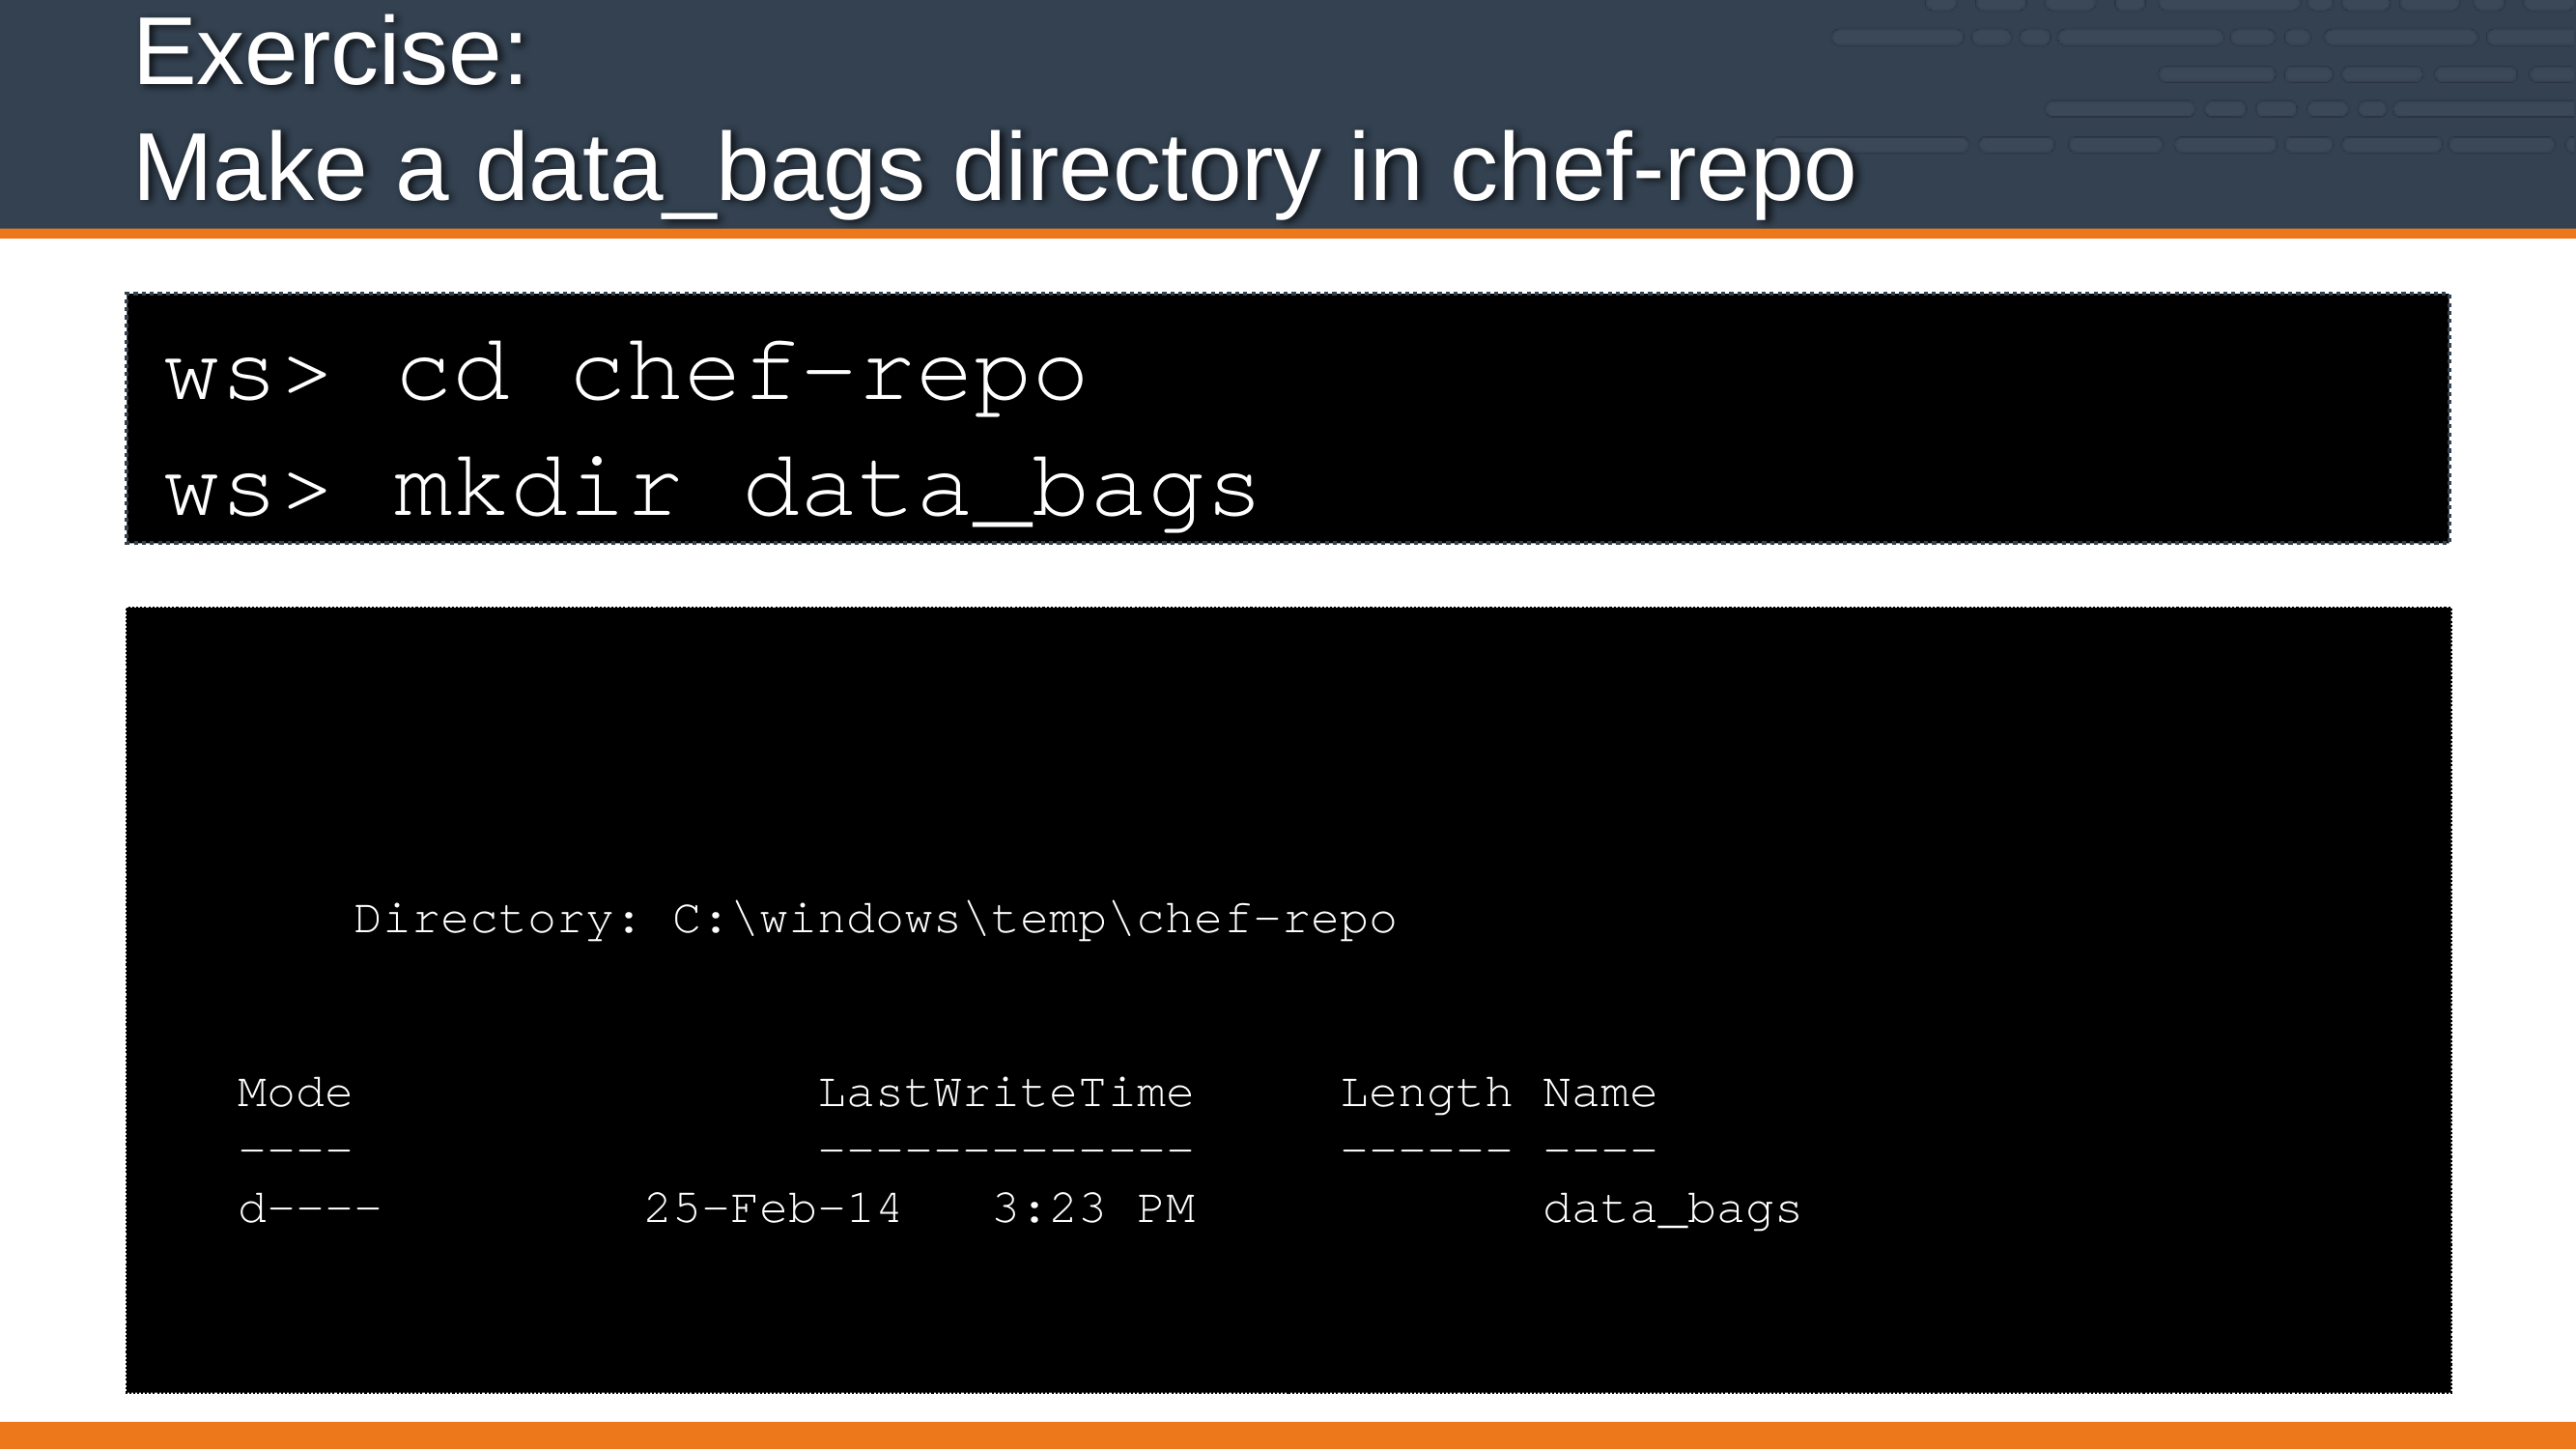

# Exercise: Make a data_bags directory in chef-repo
ws> cd chef-repo
ws> mkdir data_bags

    Directory: C:\windows\temp\chef-repo

Mode                LastWriteTime     Length Name
----                -------------     ------ ----
d----         25-Feb-14   3:23 PM            data_bags